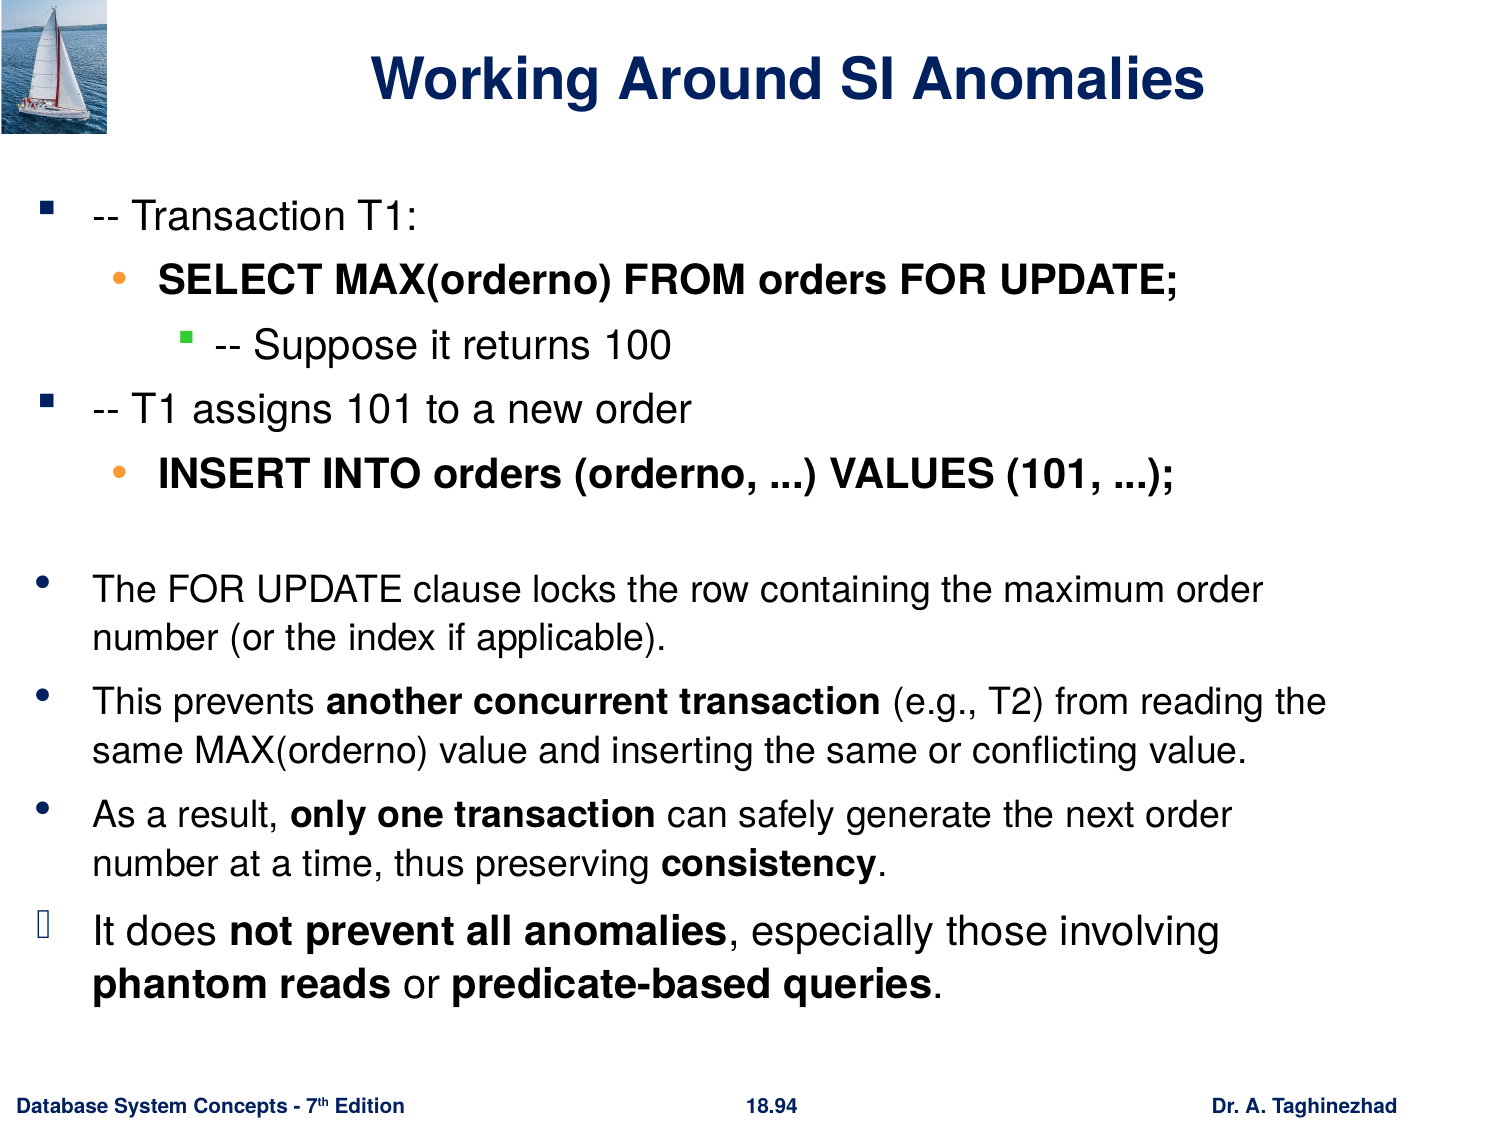

# Working Around SI Anomalies
-- Transaction T1:
SELECT MAX(orderno) FROM orders FOR UPDATE;
-- Suppose it returns 100
-- T1 assigns 101 to a new order
INSERT INTO orders (orderno, ...) VALUES (101, ...);

The FOR UPDATE clause locks the row containing the maximum order number (or the index if applicable).
This prevents another concurrent transaction (e.g., T2) from reading the same MAX(orderno) value and inserting the same or conflicting value.
As a result, only one transaction can safely generate the next order number at a time, thus preserving consistency.
It does not prevent all anomalies, especially those involving phantom reads or predicate-based queries.